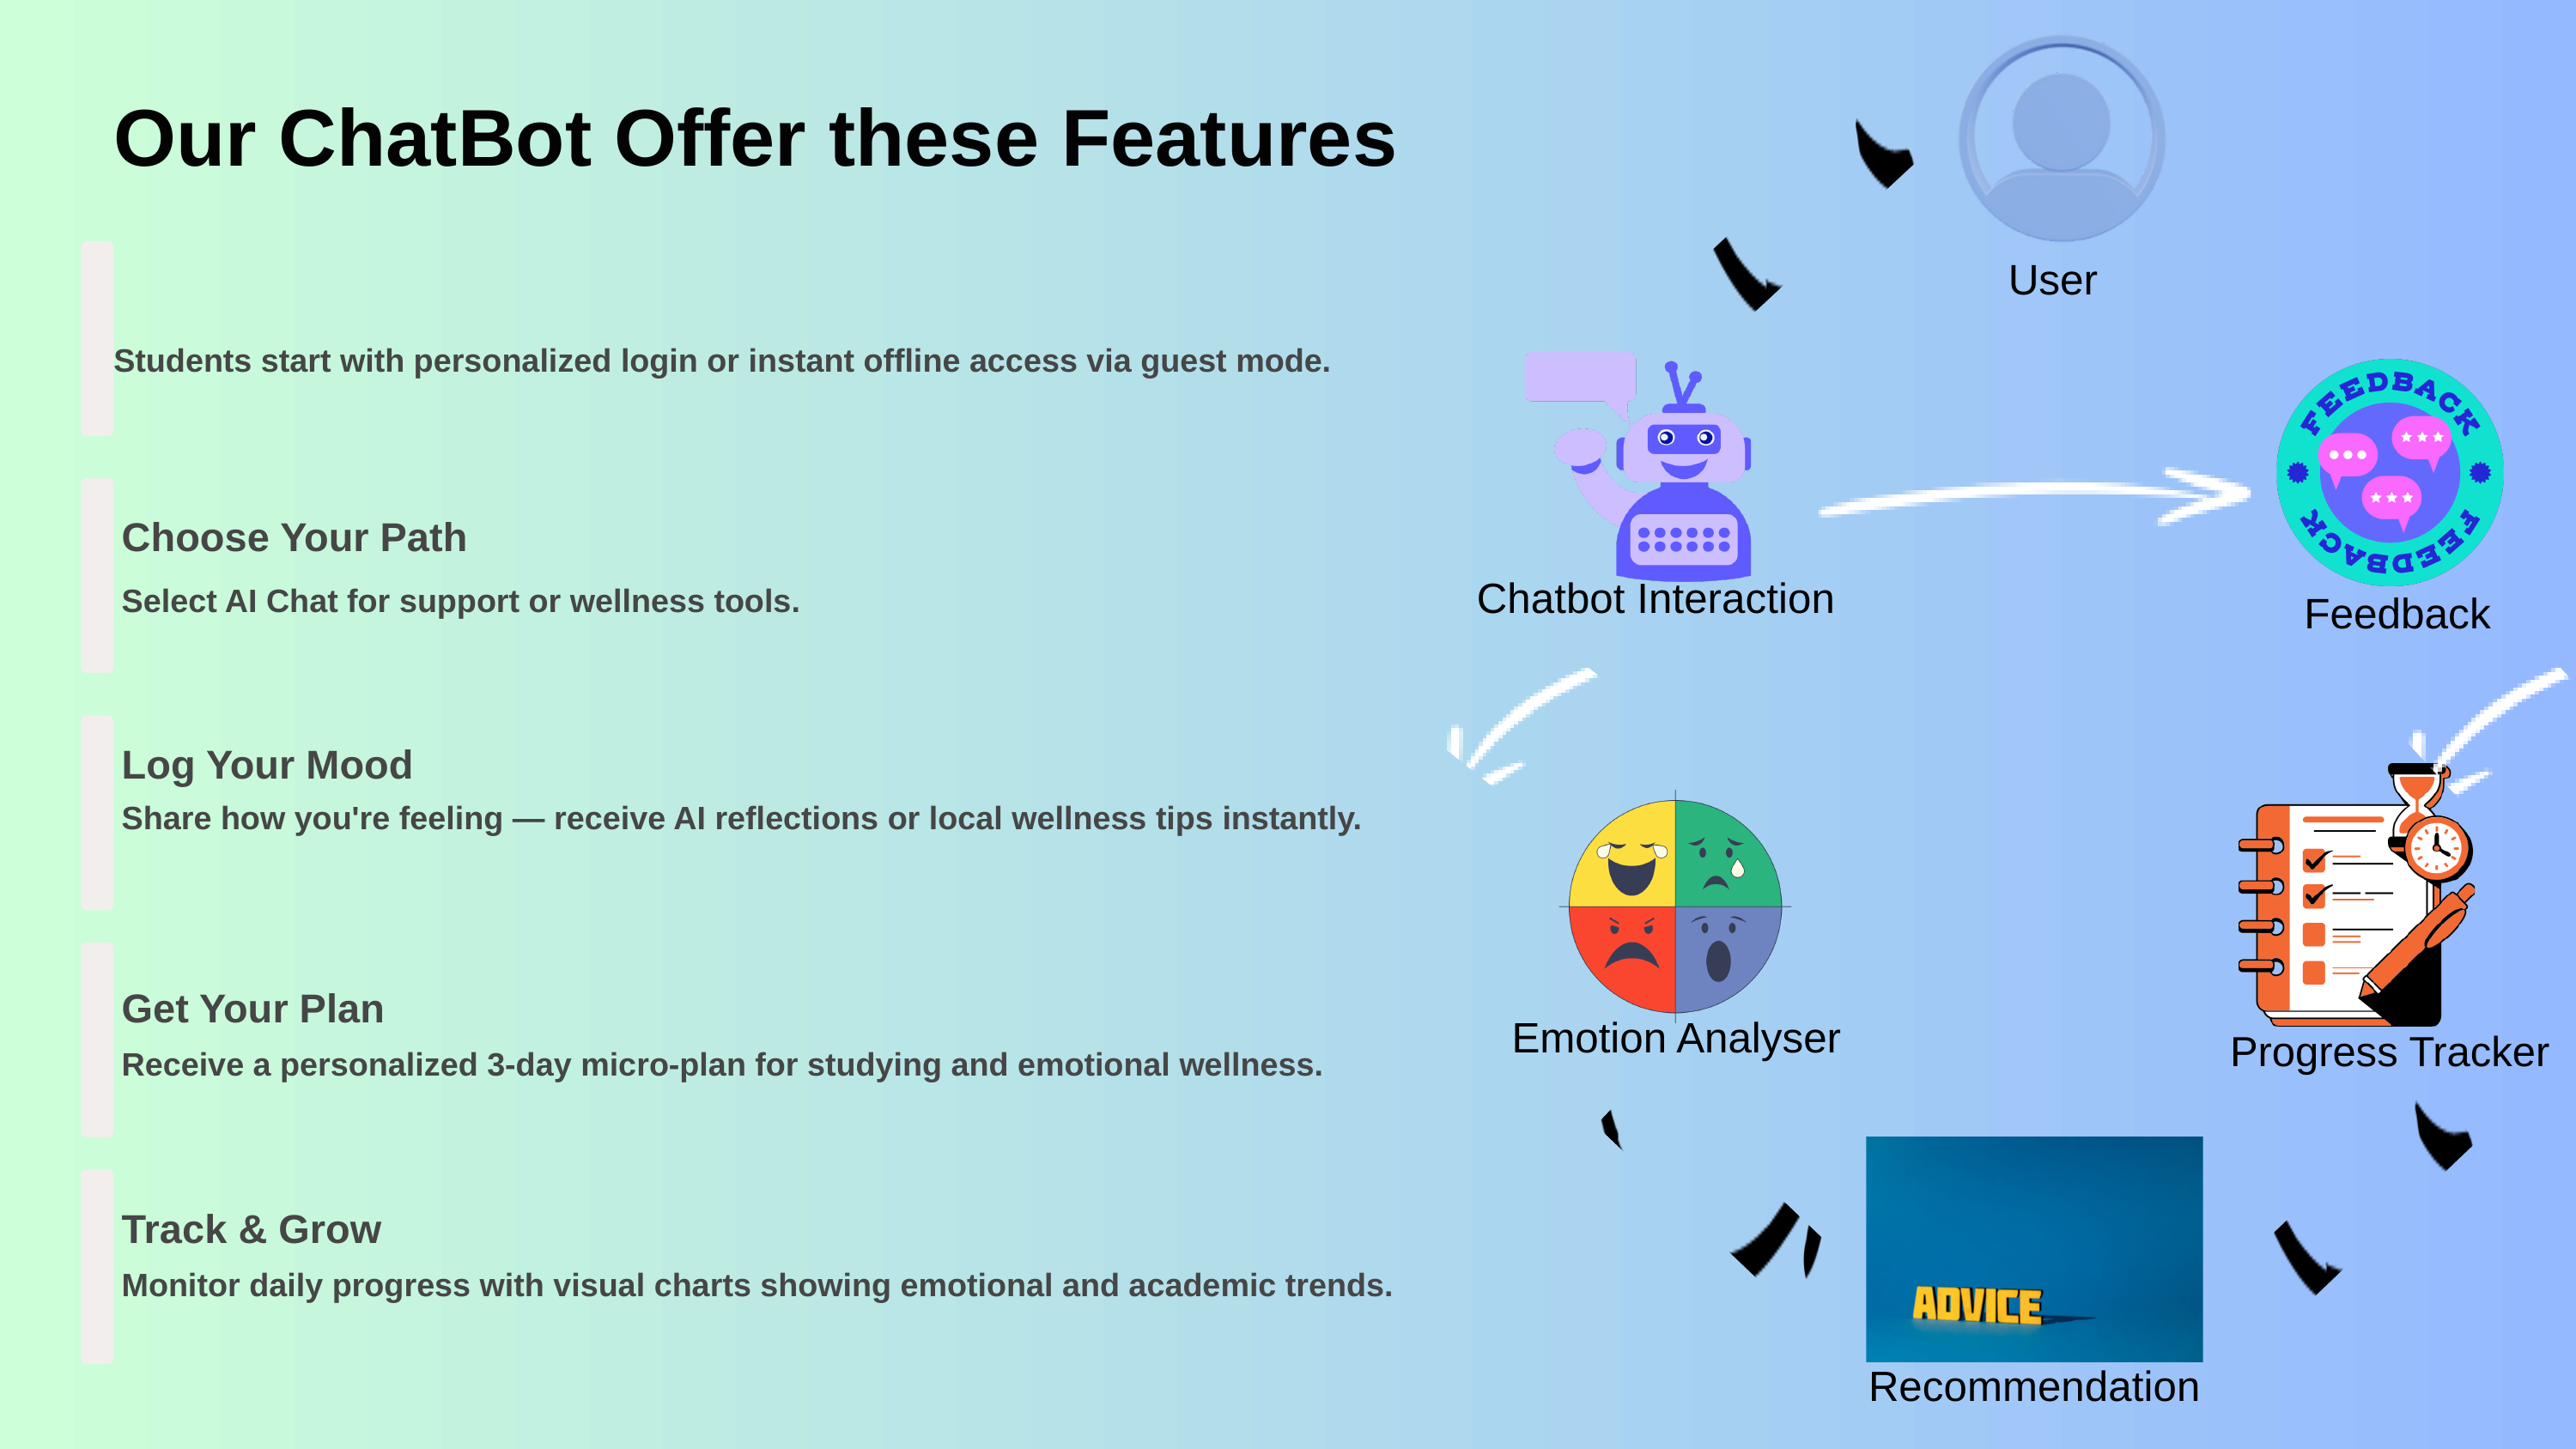

Our ChatBot Offer these Features

User
Students start with personalized login or instant offline access via guest mode.

Choose Your Path
Chatbot Interaction
Select AI Chat for support or wellness tools.
Feedback

Log Your Mood

Share how you're feeling — receive AI reflections or local wellness tips instantly.

Get Your Plan
Emotion Analyser
Progress Tracker
Receive a personalized 3-day micro-plan for studying and emotional wellness.

Track & Grow
Monitor daily progress with visual charts showing emotional and academic trends.
Recommendation